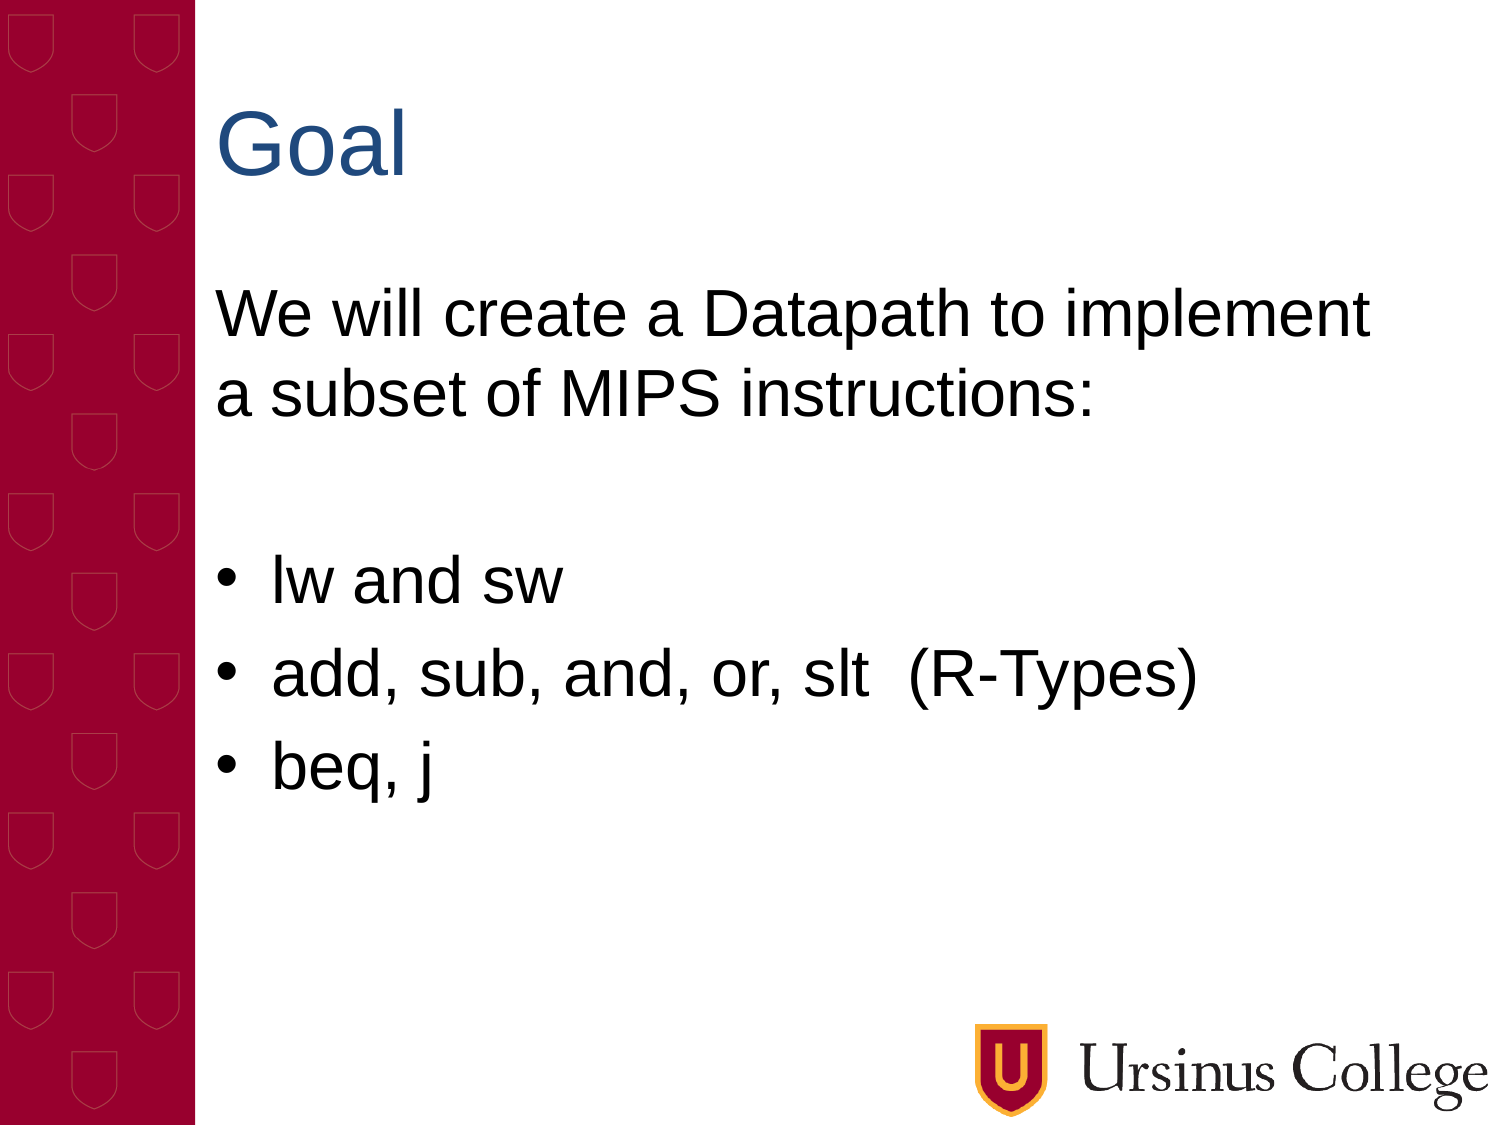

# Goal
We will create a Datapath to implement a subset of MIPS instructions:

lw and sw
add, sub, and, or, slt  (R-Types)
beq, j